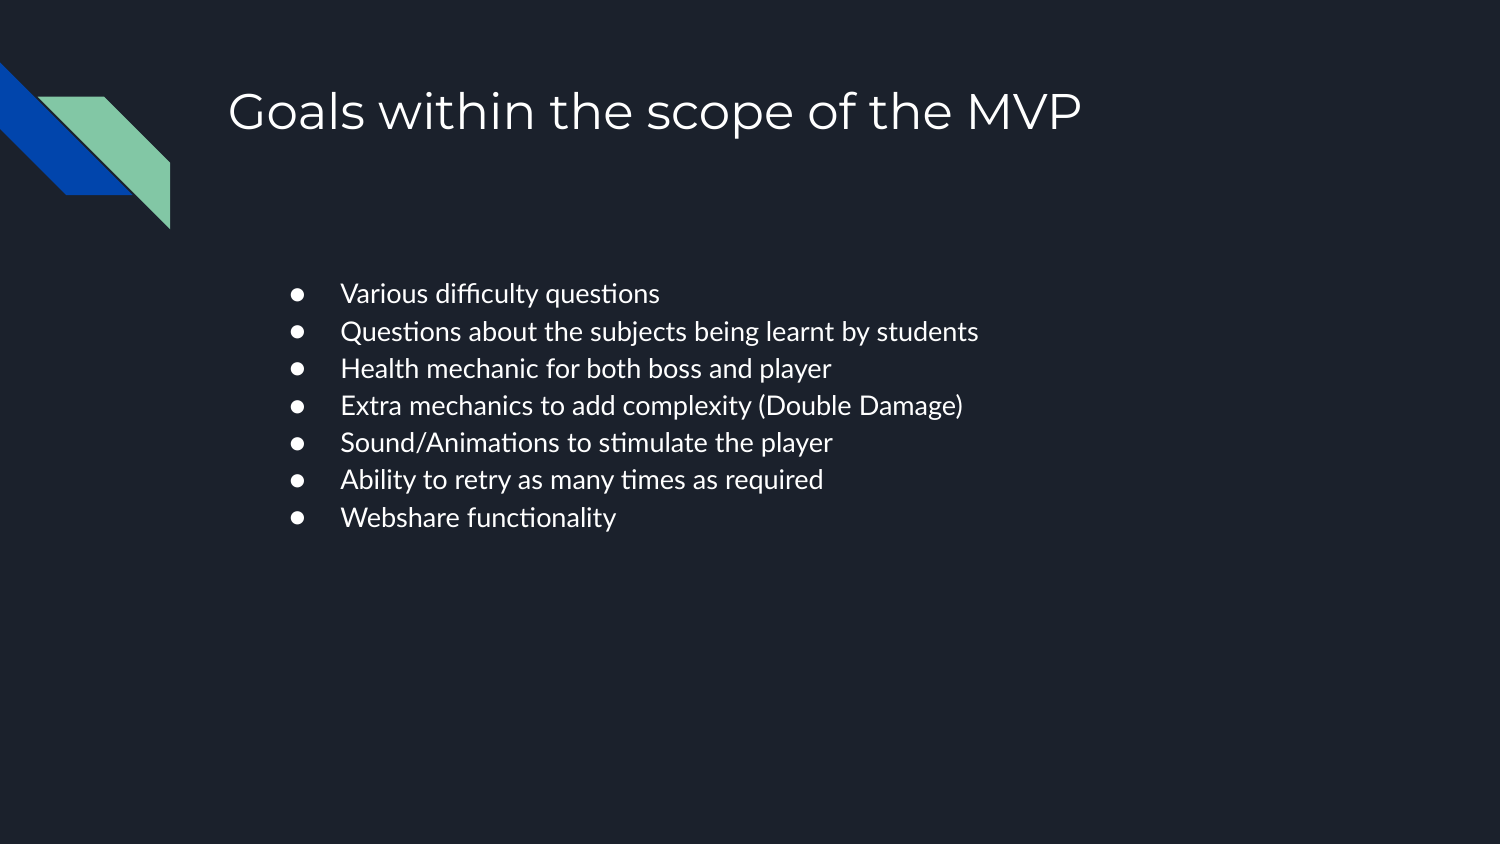

# Goals within the scope of the MVP
Various difficulty questions
Questions about the subjects being learnt by students
Health mechanic for both boss and player
Extra mechanics to add complexity (Double Damage)
Sound/Animations to stimulate the player
Ability to retry as many times as required
Webshare functionality